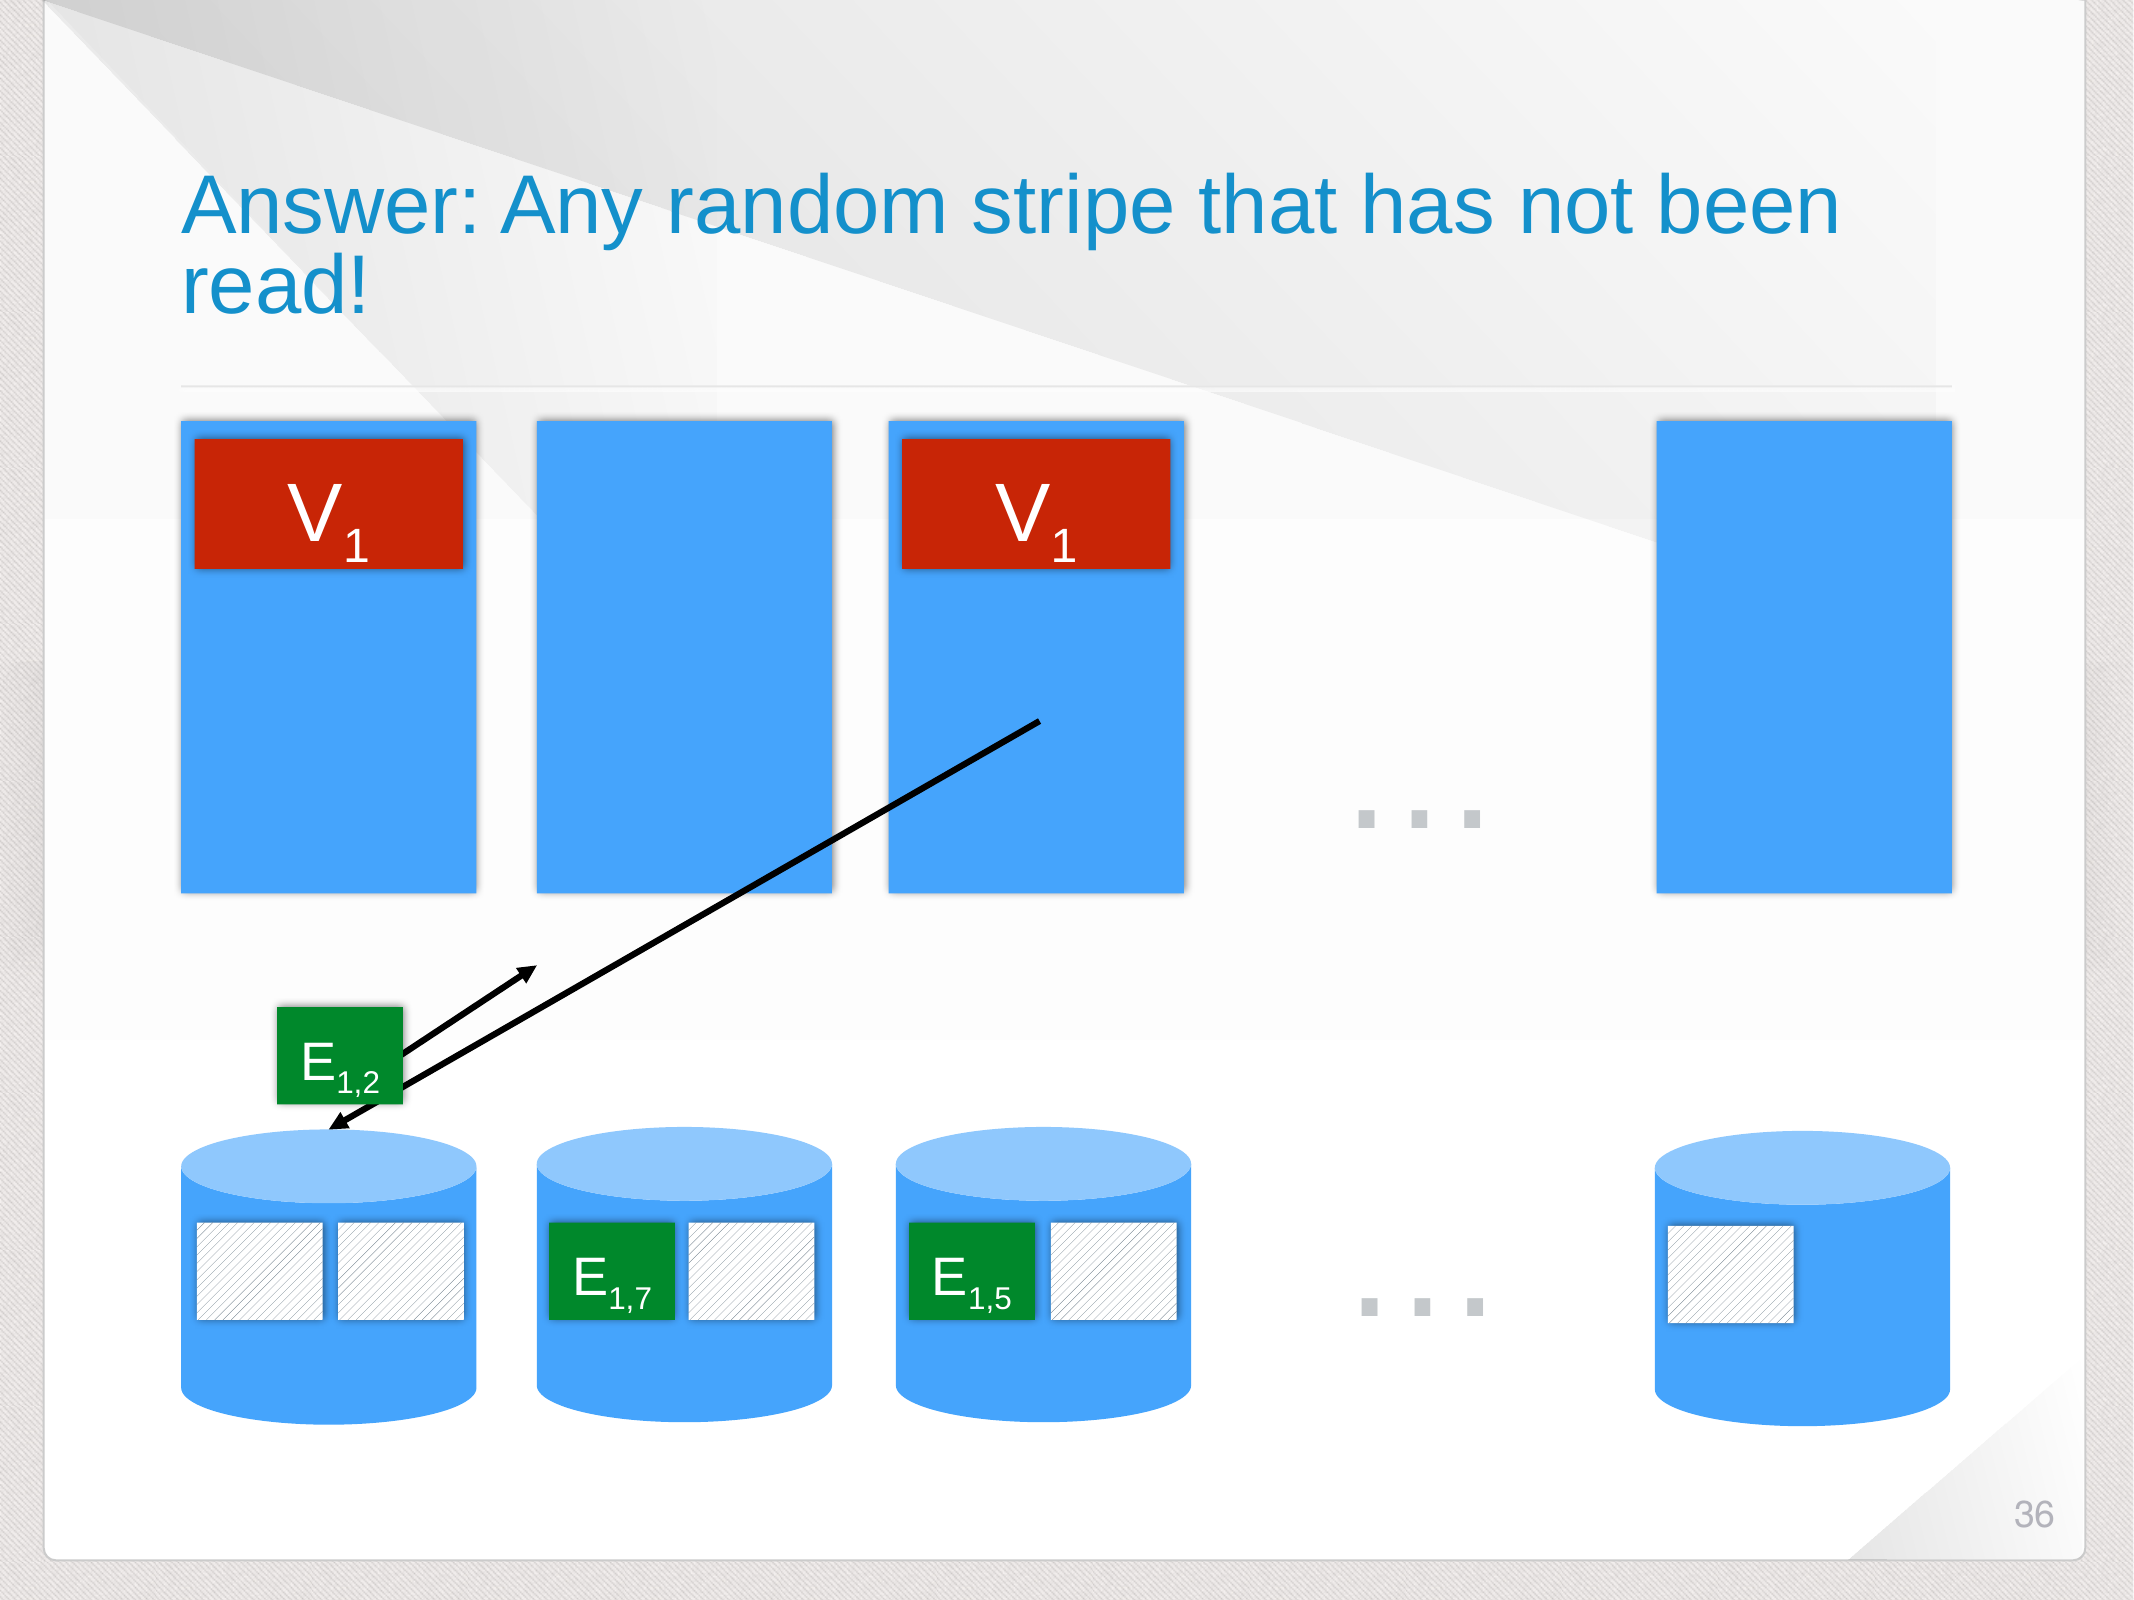

# Answer: Any random stripe that has not been read!

V1
V1
…
E1,2
…

E1,7

E1,5

36